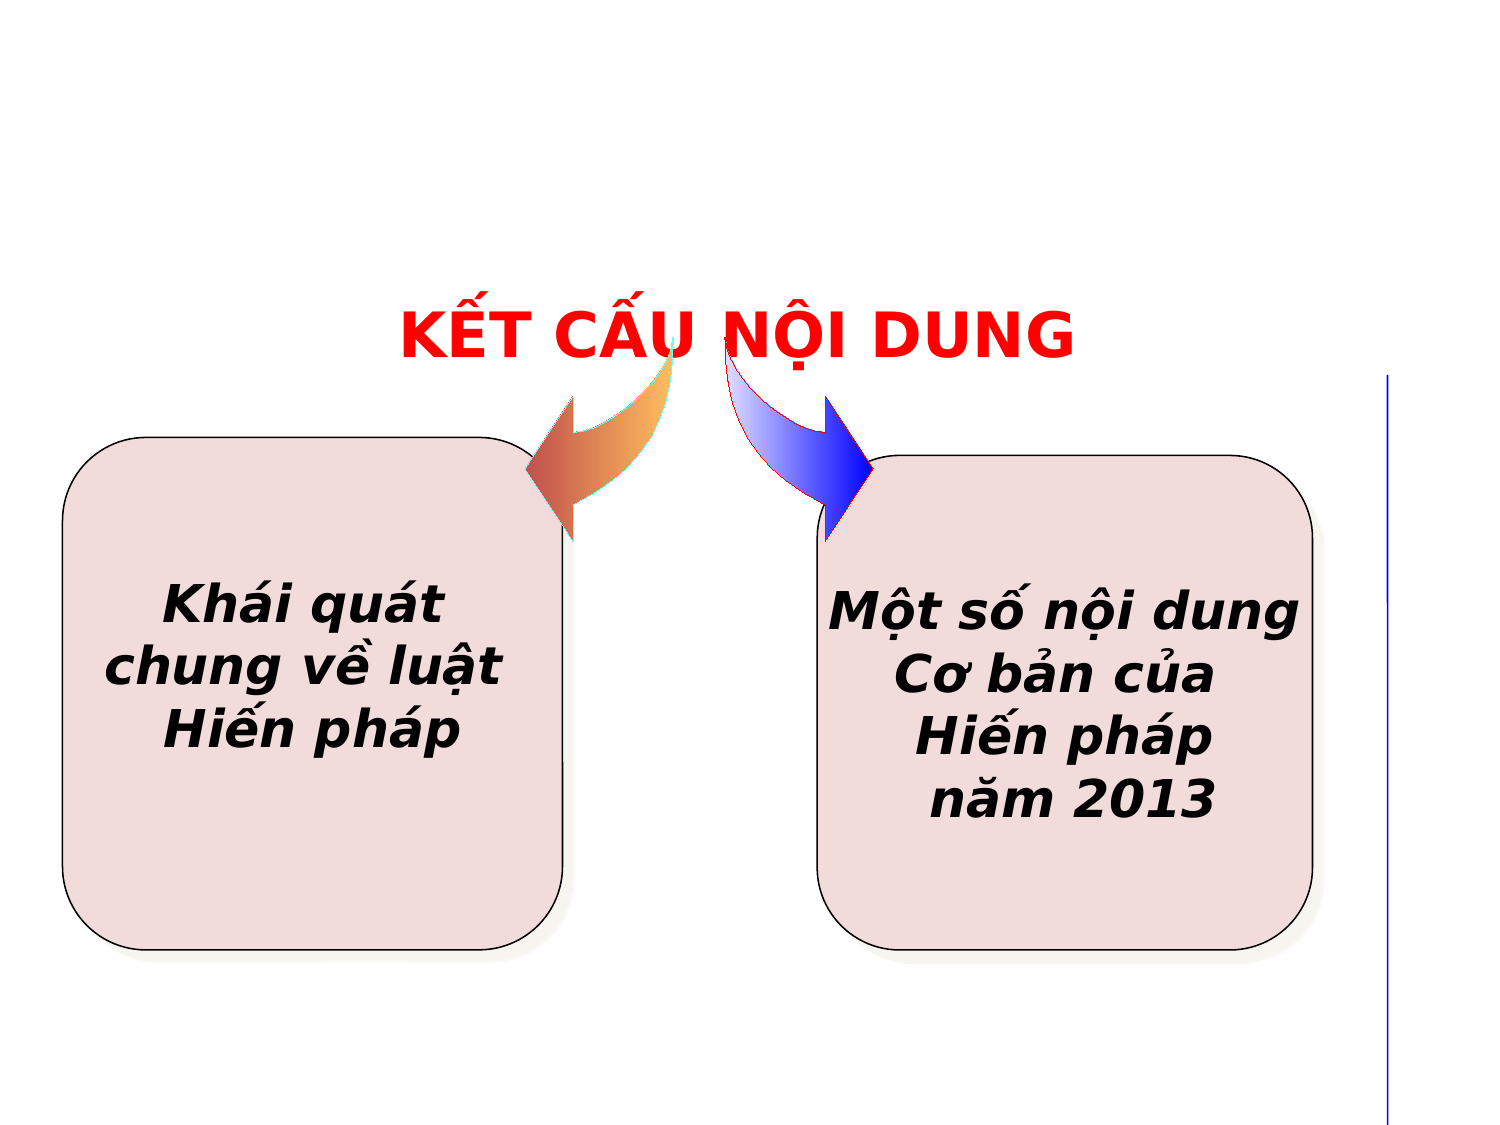

KẾT CẤU NỘI DUNG

Khái quát
chung về luật
Hiến pháp

Một số nội dung
Cơ bản của
Hiến pháp
 năm 2013